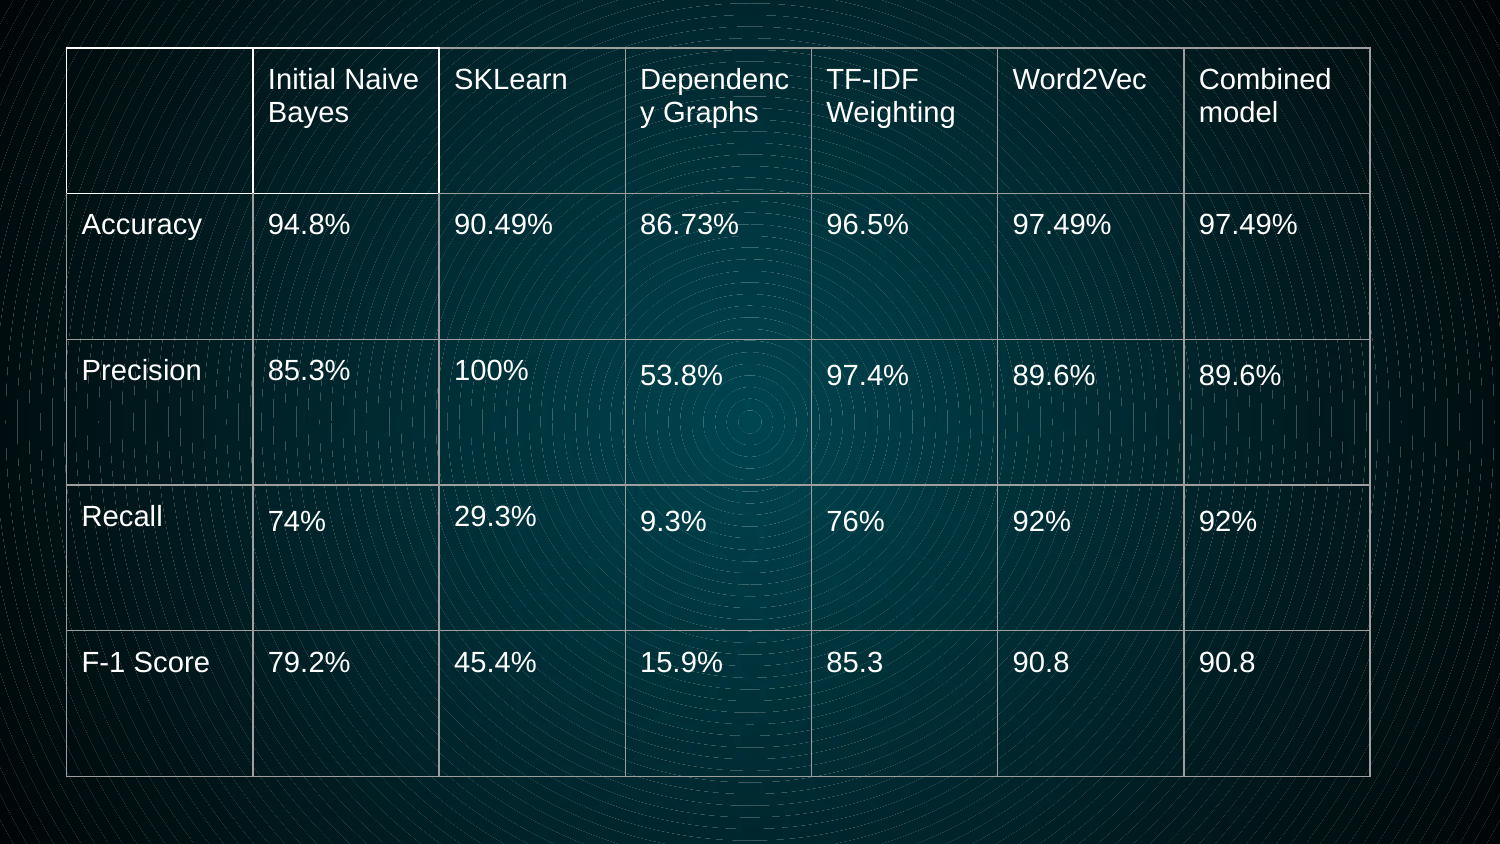

|  | Initial Naive Bayes | SKLearn | Dependency Graphs | TF-IDF Weighting | Word2Vec | Combined model |
| --- | --- | --- | --- | --- | --- | --- |
| Accuracy | 94.8% | 90.49% | 86.73% | 96.5% | 97.49% | 97.49% |
| Precision | 85.3% | 100% | 53.8% | 97.4% | 89.6% | 89.6% |
| Recall | 74% | 29.3% | 9.3% | 76% | 92% | 92% |
| F-1 Score | 79.2% | 45.4% | 15.9% | 85.3 | 90.8 | 90.8 |